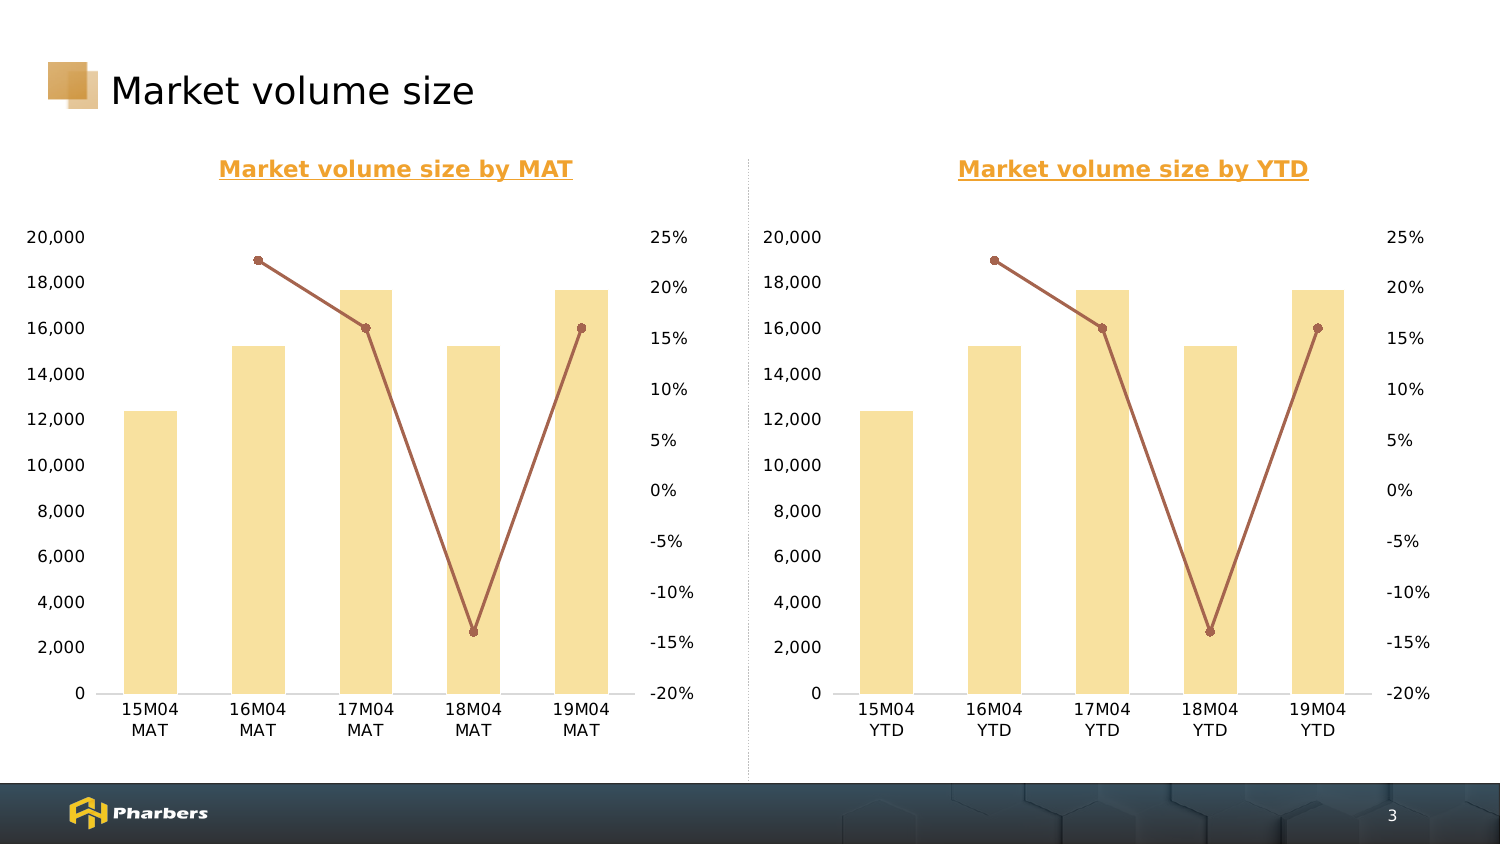

# Market volume size
Market volume size by MAT
Market volume size by YTD

### Chart

| Category | Volume(Mn) | Growth% |
|---|---|---|
| 15M04
MAT | 12451.0 | None |
| 16M04
MAT | 15288.0 | 0.22785318448317393 |
| 17M04
MAT | 17749.0 | 0.16097592883307166 |
| 18M04
MAT | 15288.0 | -0.13865569891261476 |
| 19M04
MAT | 17749.0 | 0.16097592883307166 |

### Chart

| Category | Volume(Mn) | Growth% |
|---|---|---|
| 15M04
YTD | 12451.0 | None |
| 16M04
YTD | 15288.0 | 0.22785318448317393 |
| 17M04
YTD | 17749.0 | 0.16097592883307166 |
| 18M04
YTD | 15288.0 | -0.13865569891261476 |
| 19M04
YTD | 17749.0 | 0.16097592883307166 |
3